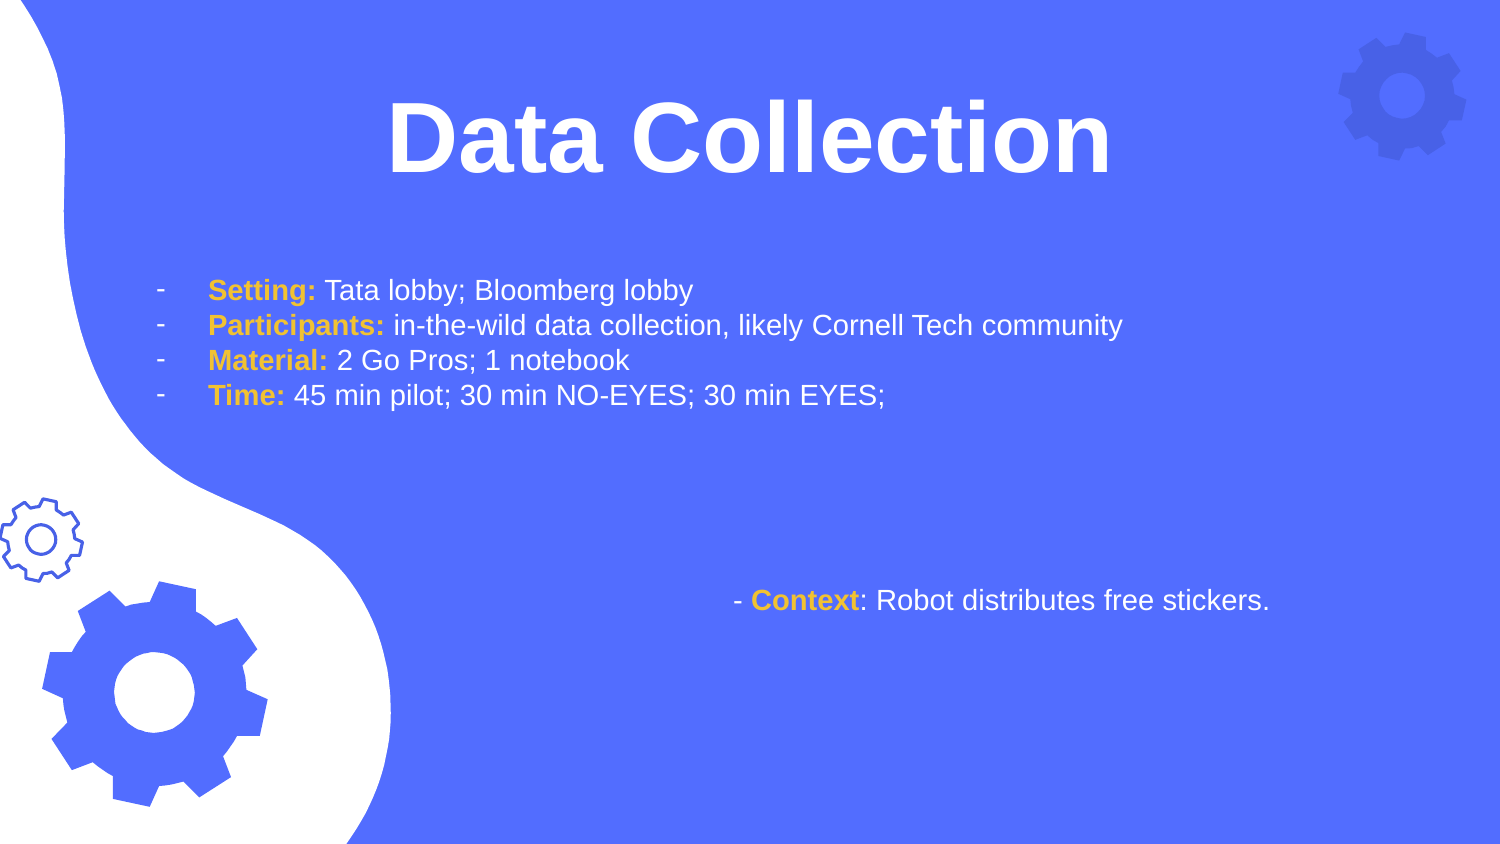

Data Collection
Setting: Tata lobby; Bloomberg lobby
Participants: in-the-wild data collection, likely Cornell Tech community
Material: 2 Go Pros; 1 notebook
Time: 45 min pilot; 30 min NO-EYES; 30 min EYES;

				- Context: Robot distributes free stickers.